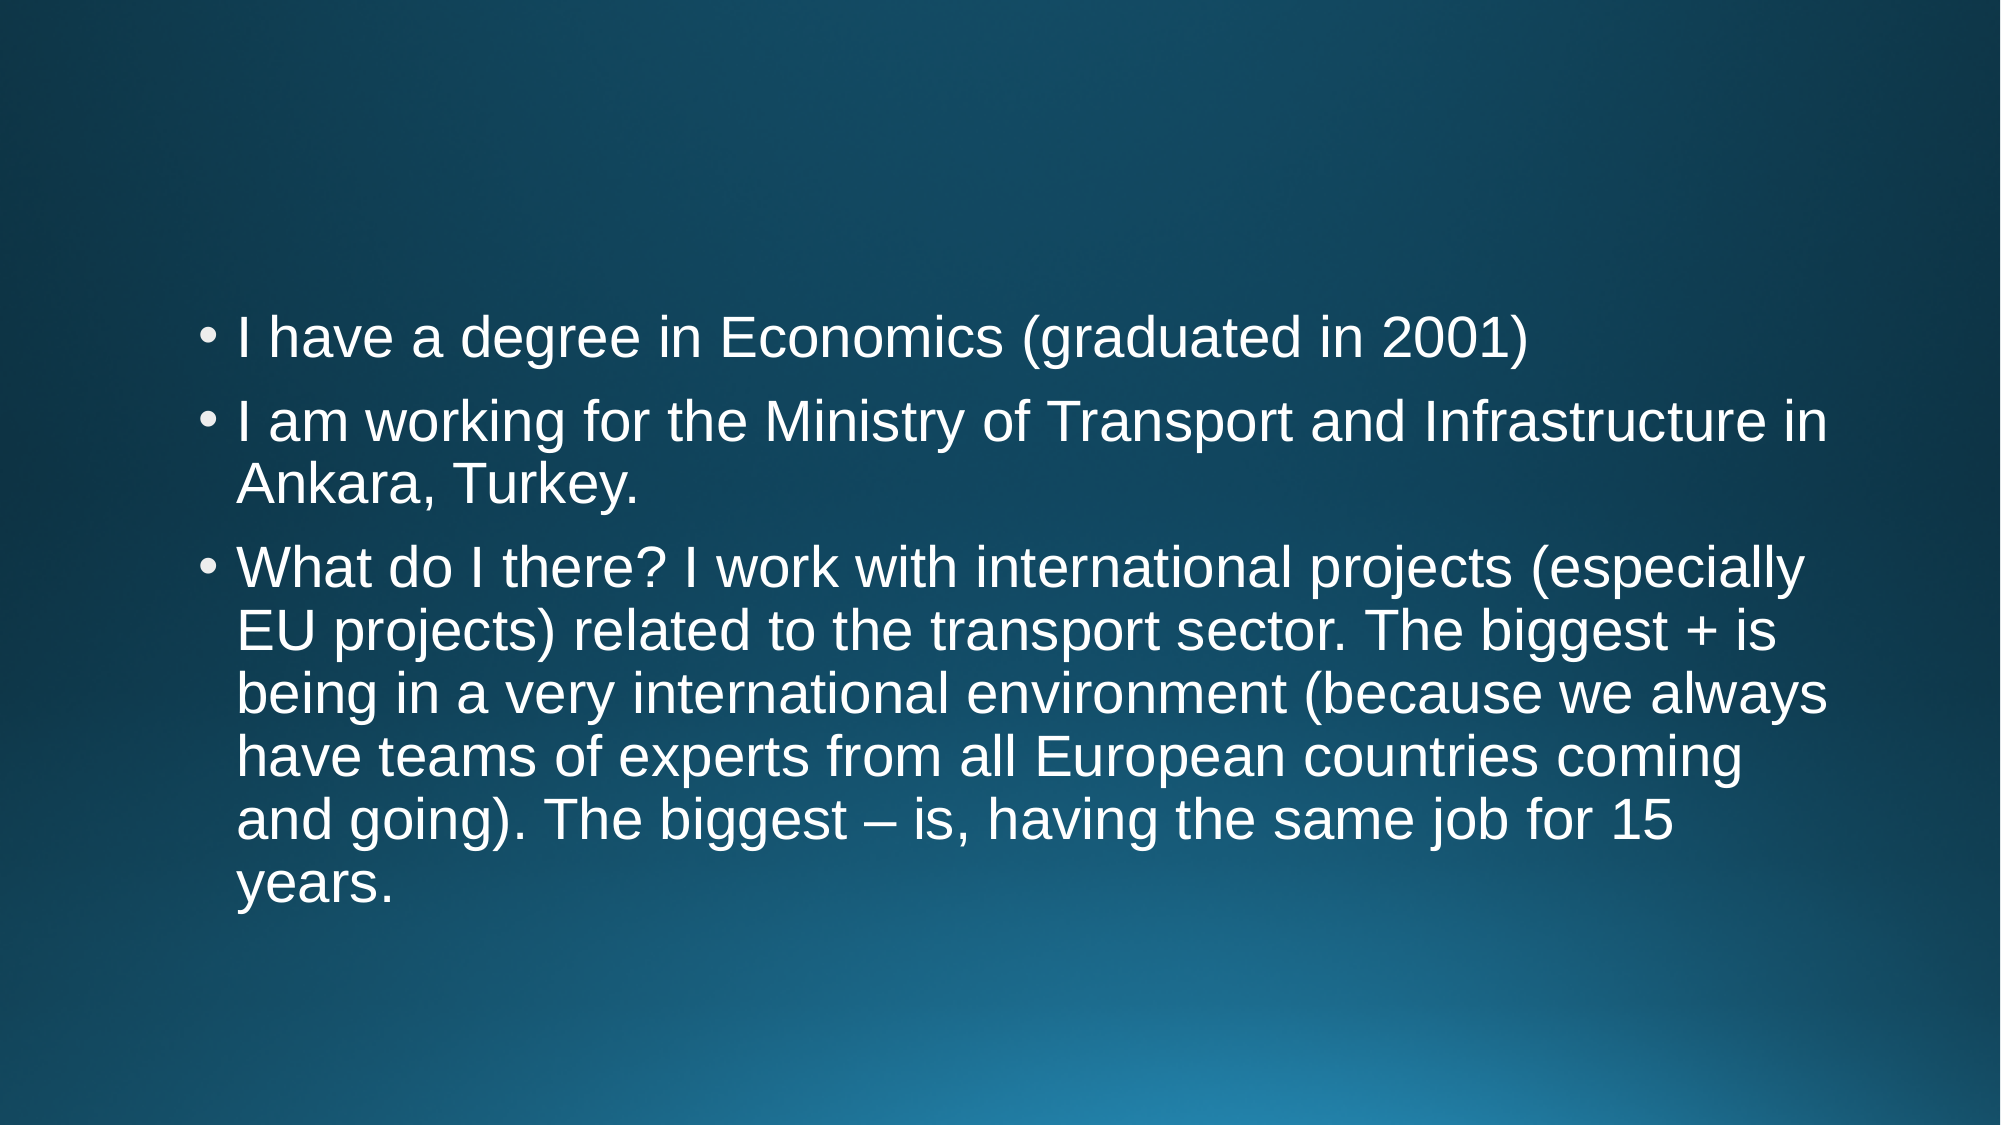

#
I have a degree in Economics (graduated in 2001)
I am working for the Ministry of Transport and Infrastructure in Ankara, Turkey.
What do I there? I work with international projects (especially EU projects) related to the transport sector. The biggest + is being in a very international environment (because we always have teams of experts from all European countries coming and going). The biggest – is, having the same job for 15 years.